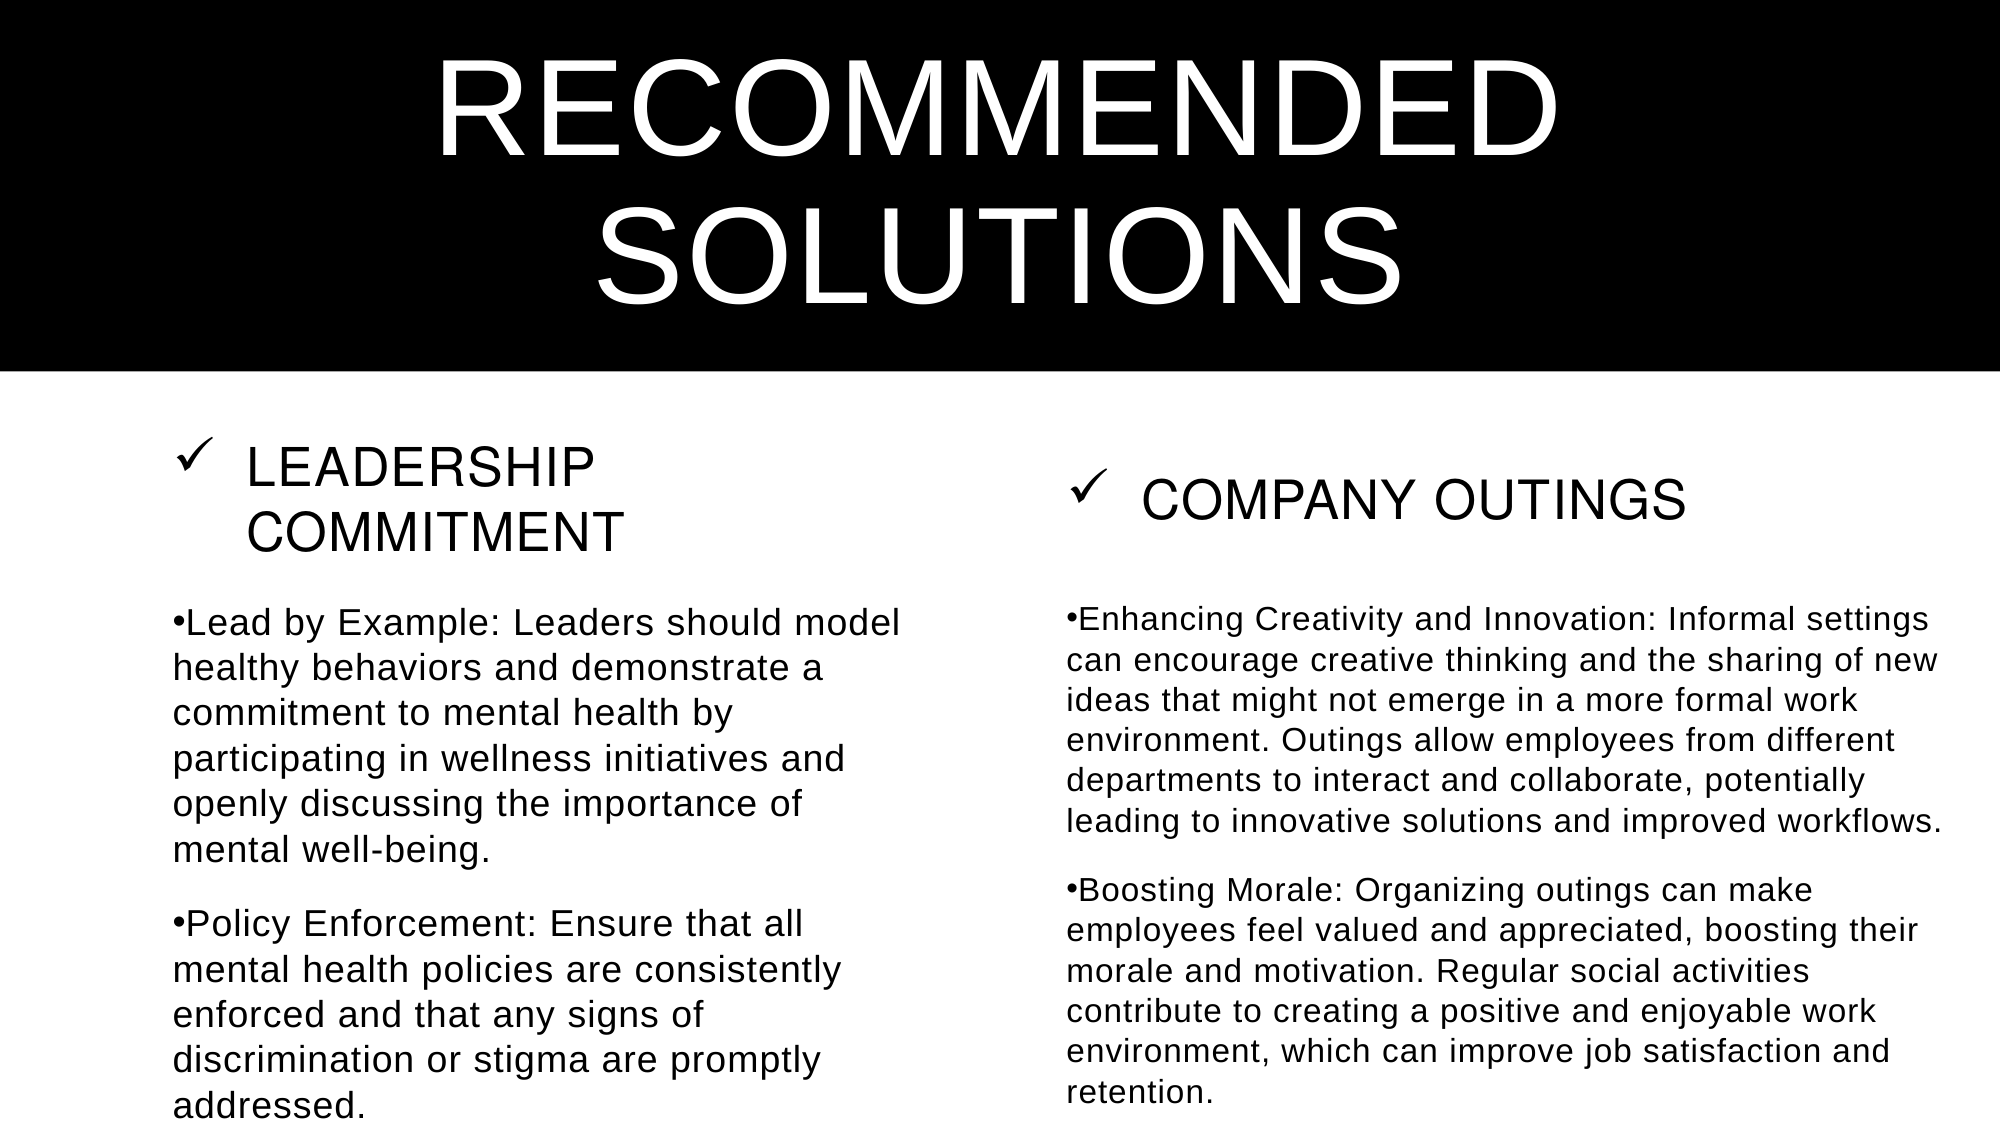

# RECOMMENDED SOLUTIONS
Leadership Commitment
company outings
Lead by Example: Leaders should model healthy behaviors and demonstrate a commitment to mental health by participating in wellness initiatives and openly discussing the importance of mental well-being.
Policy Enforcement: Ensure that all mental health policies are consistently enforced and that any signs of discrimination or stigma are promptly addressed.

Enhancing Creativity and Innovation: Informal settings can encourage creative thinking and the sharing of new ideas that might not emerge in a more formal work environment. Outings allow employees from different departments to interact and collaborate, potentially leading to innovative solutions and improved workflows.
Boosting Morale: Organizing outings can make employees feel valued and appreciated, boosting their morale and motivation. Regular social activities contribute to creating a positive and enjoyable work environment, which can improve job satisfaction and retention.